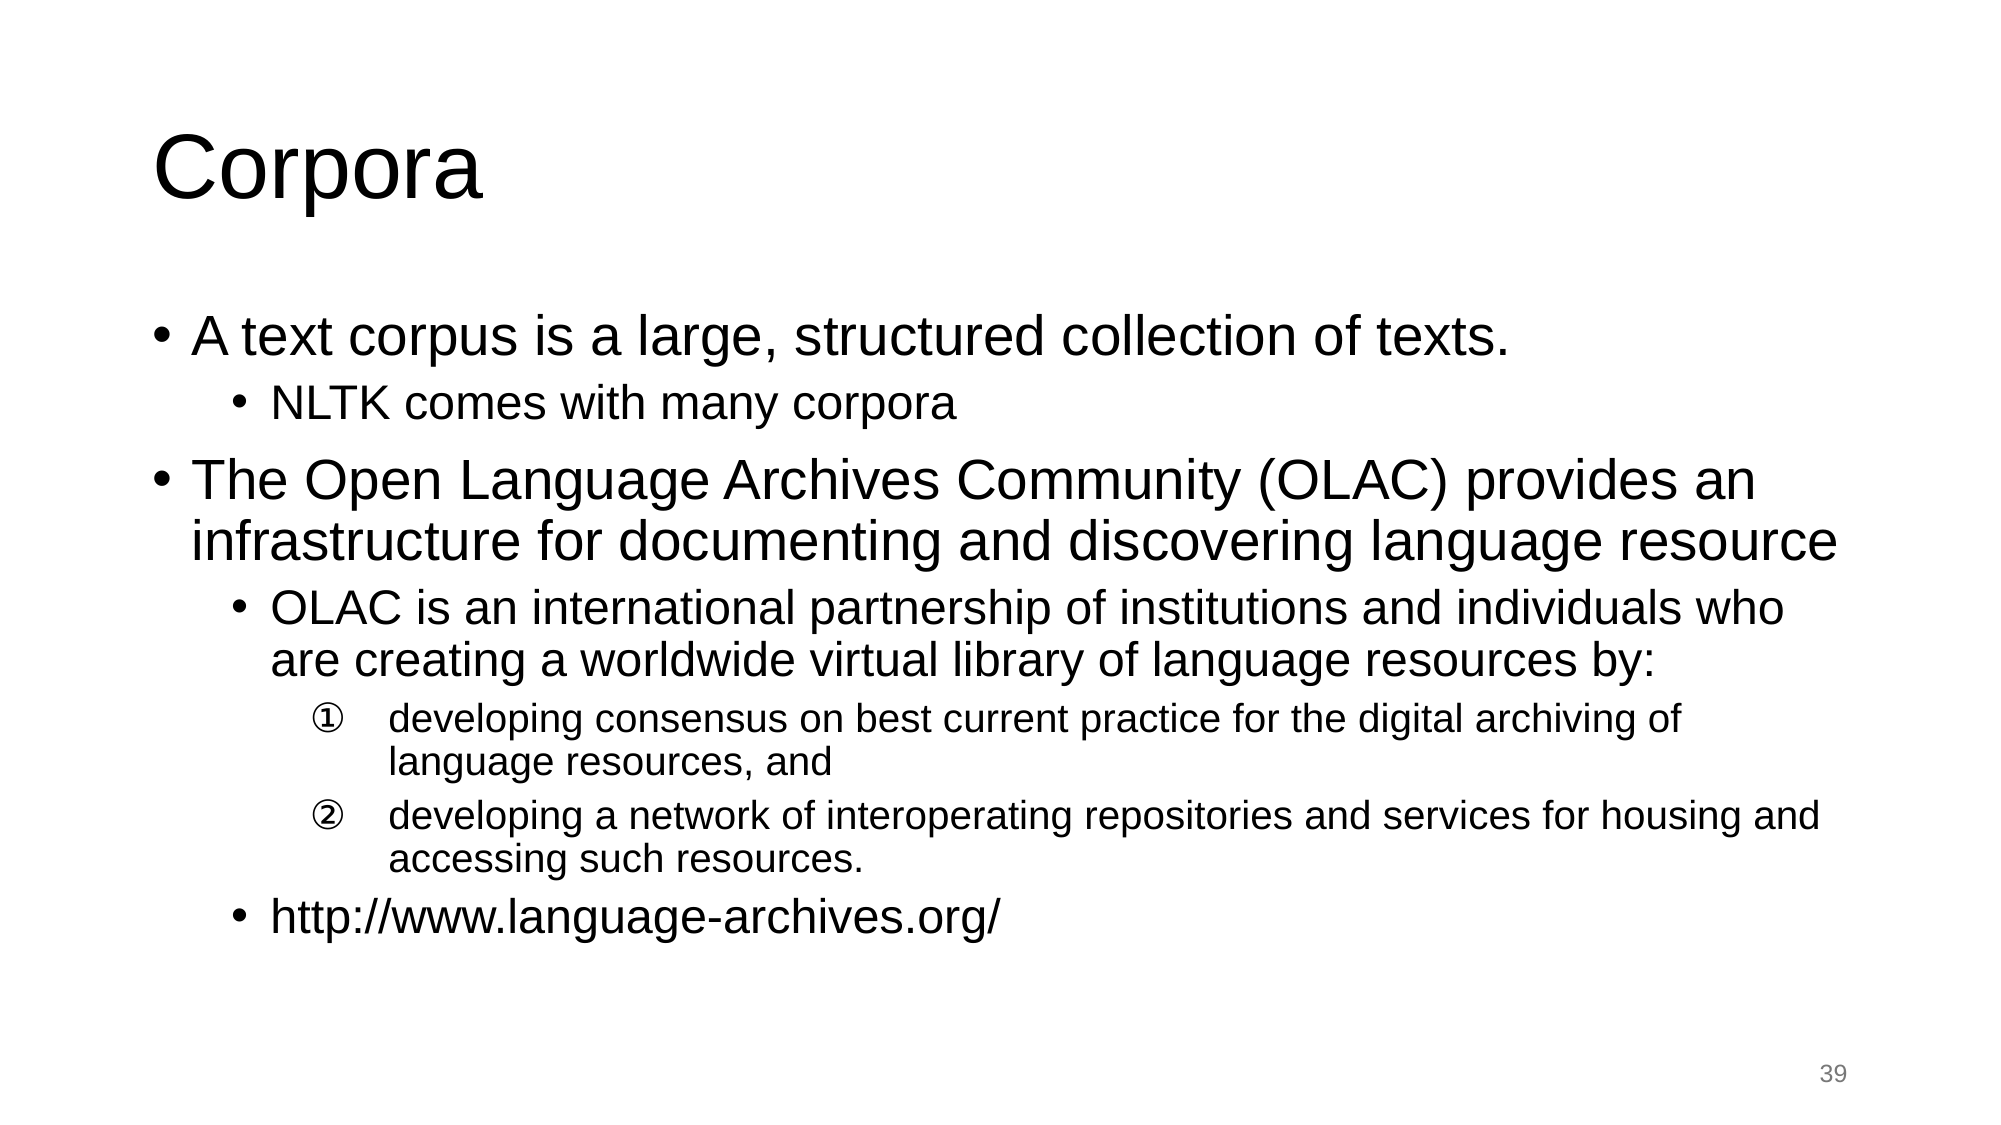

# Corpora
A text corpus is a large, structured collection of texts.
NLTK comes with many corpora
The Open Language Archives Community (OLAC) provides an infrastructure for documenting and discovering language resource
OLAC is an international partnership of institutions and individuals who are creating a worldwide virtual library of language resources by:
developing consensus on best current practice for the digital archiving of language resources, and
developing a network of interoperating repositories and services for housing and accessing such resources.
http://www.language-archives.org/
39